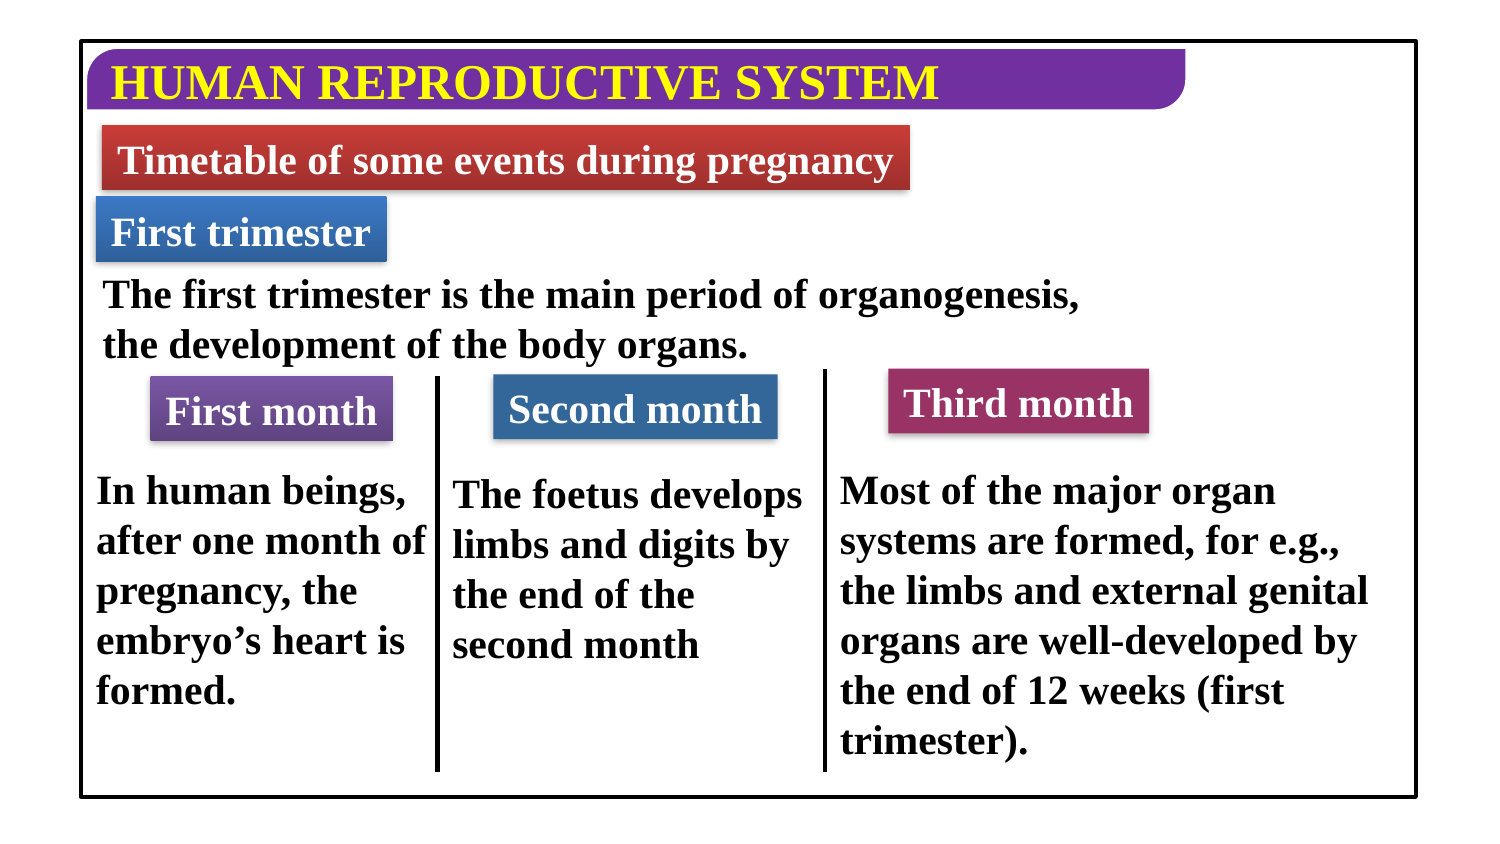

Timetable of some events during pregnancy
First trimester
The first trimester is the main period of organogenesis, the development of the body organs.
Third month
Second month
First month
Most of the major organ systems are formed, for e.g., the limbs and external genital organs are well-developed by the end of 12 weeks (first trimester).
In human beings, after one month of pregnancy, the embryo’s heart is formed.
The foetus develops limbs and digits by the end of the second month